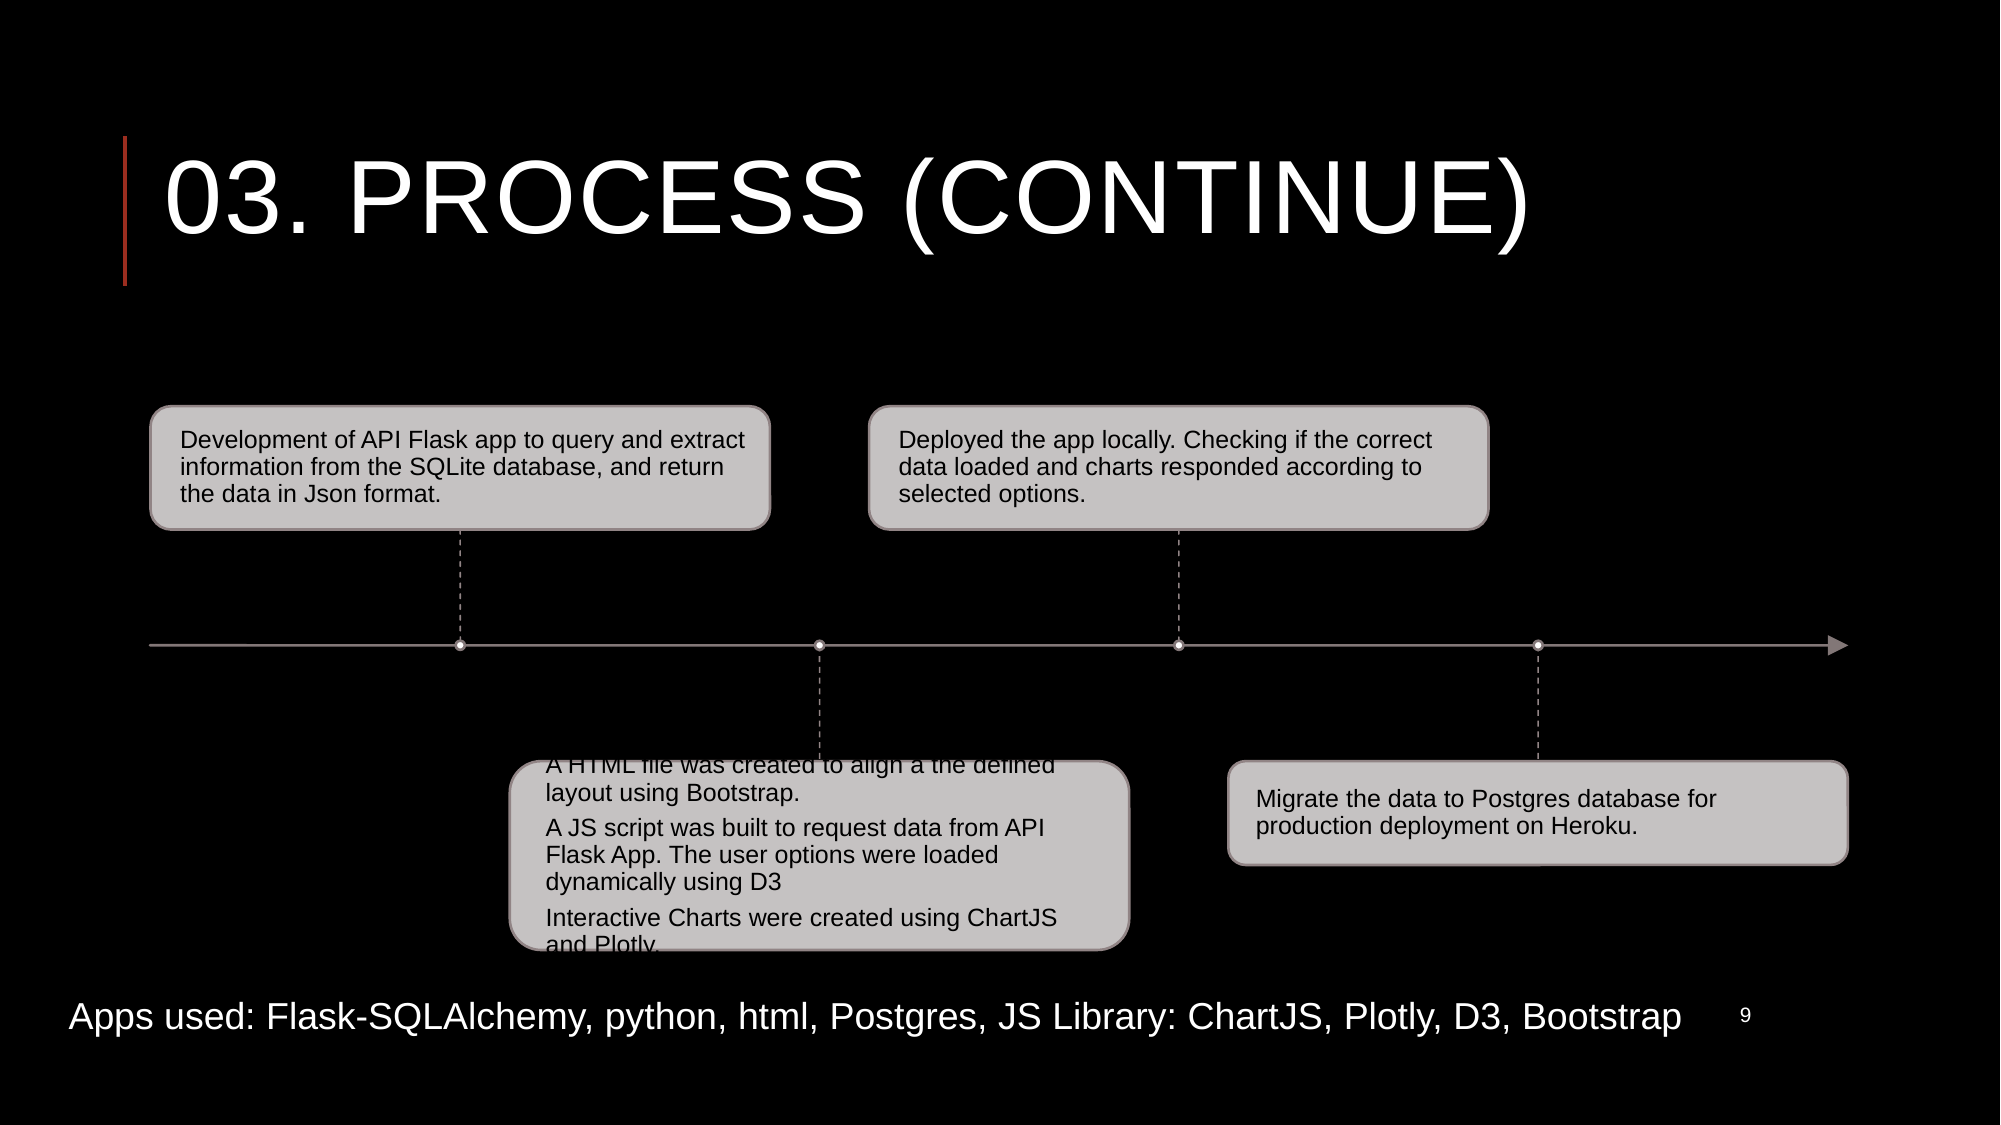

# 03. PROCESS (continue)
5. API Flask App
Development of API Flask app to query and extract information from the SQLite database, and return the data in Json format.
6. Data Visualization
A HTML file was created to align a the defined layout using Bootstrap.
A JS script was built to request data from API Flask App. The user options were loaded dynamically using D3
Interactive Charts were created using ChartJS and Plotly.
7. Local Deployment
Deployed the app locally. Checking if the correct data loaded and charts responded according to selected options.
8. Data Migration
Migrate the data to Postgres database for production deployment on Heroku.
Apps used: Flask-SQLAlchemy, python, html, Postgres, JS Library: ChartJS, Plotly, D3, Bootstrap
9